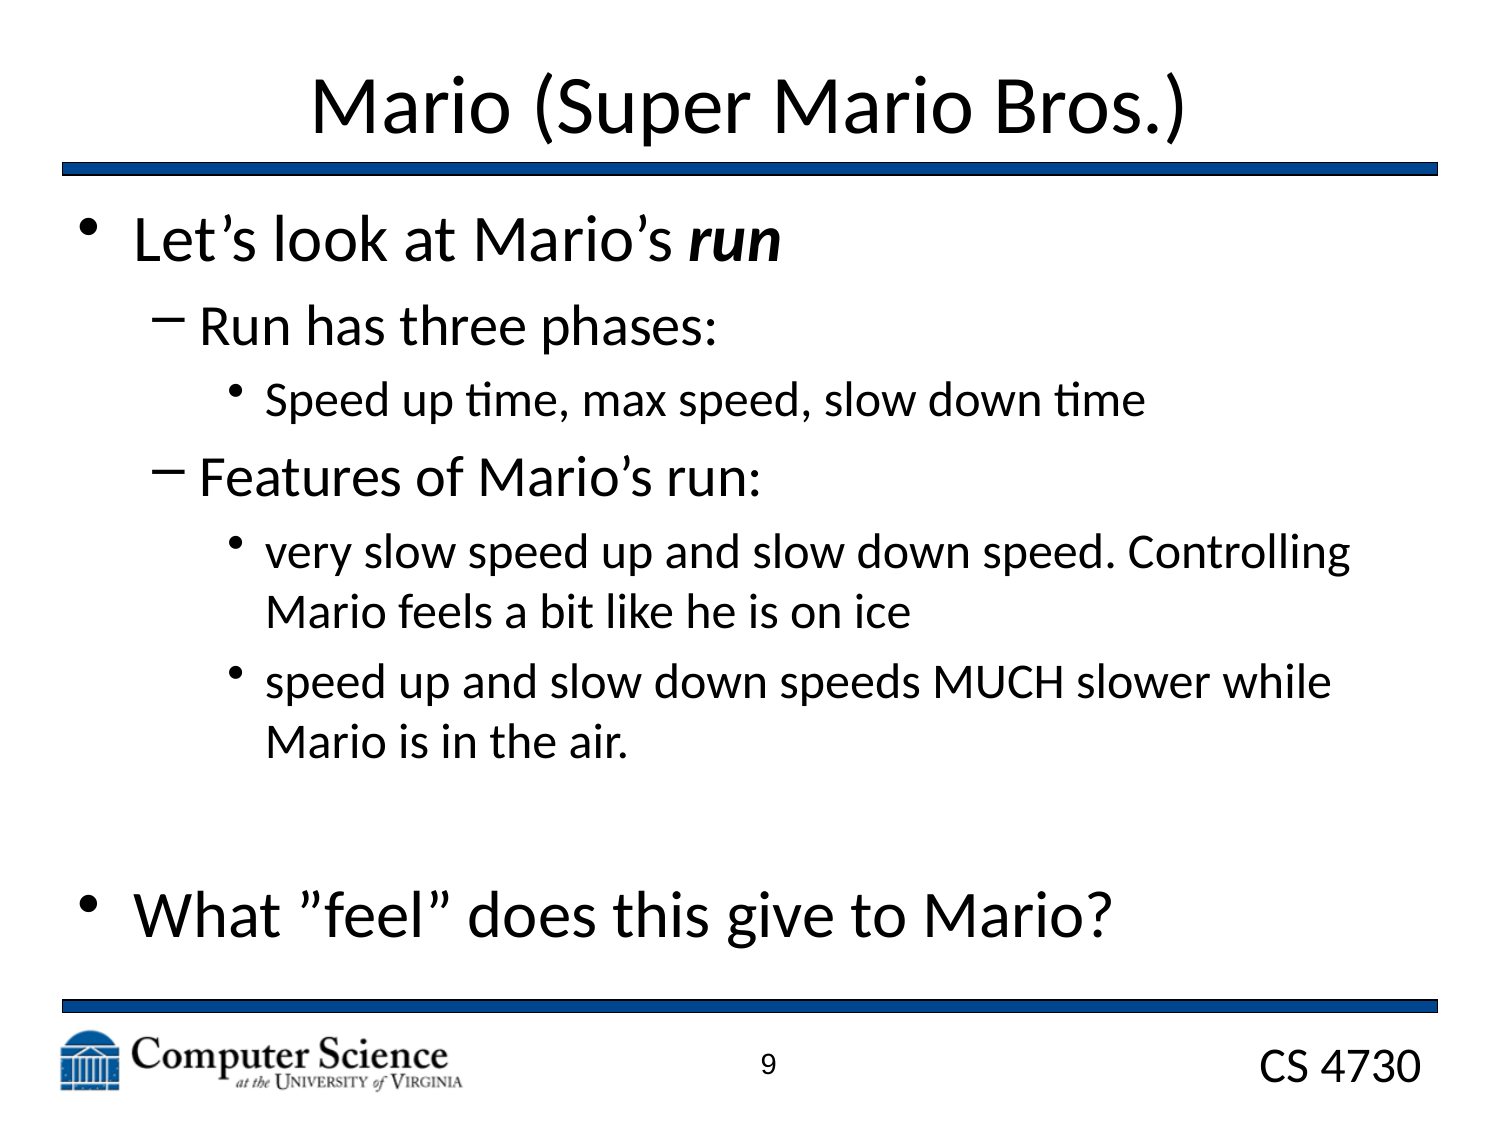

# Mario (Super Mario Bros.)
Let’s look at Mario’s run
Run has three phases:
Speed up time, max speed, slow down time
Features of Mario’s run:
very slow speed up and slow down speed. Controlling Mario feels a bit like he is on ice
speed up and slow down speeds MUCH slower while Mario is in the air.

What ”feel” does this give to Mario?

9